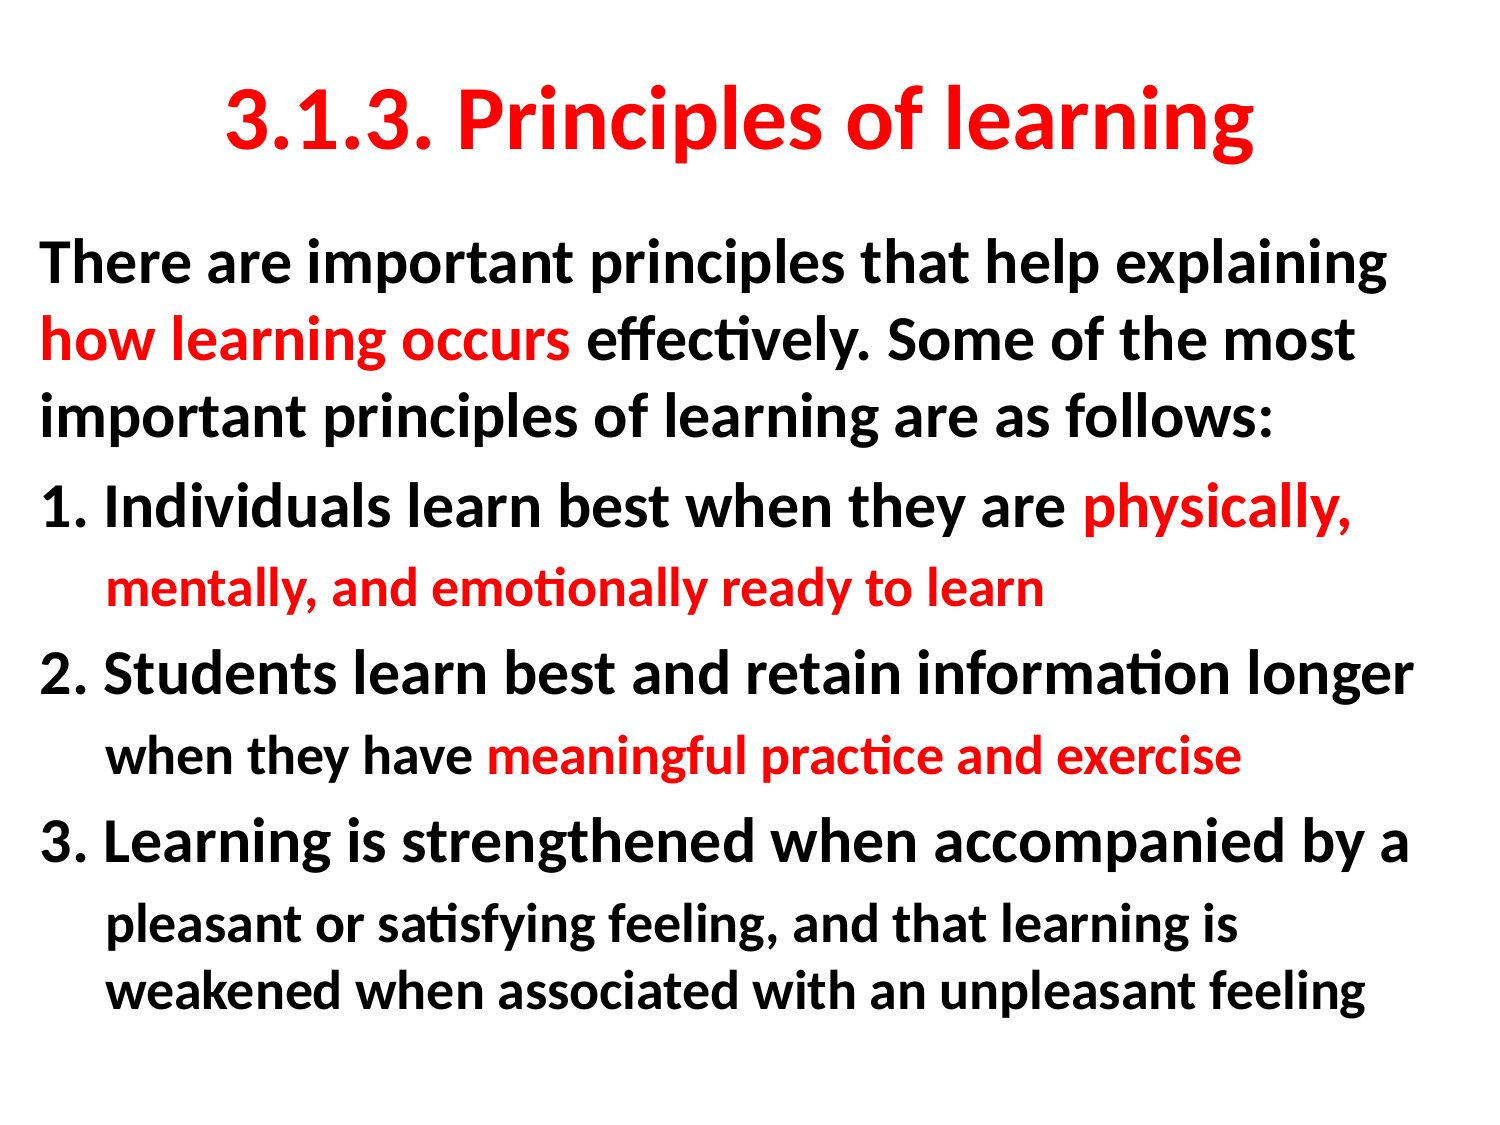

# 3.1.3. Principles of learning
There are important principles that help explaining how learning occurs effectively. Some of the most important principles of learning are as follows:
1. Individuals learn best when they are physically,
mentally, and emotionally ready to learn
2. Students learn best and retain information longer
when they have meaningful practice and exercise
3. Learning is strengthened when accompanied by a
pleasant or satisfying feeling, and that learning is weakened when associated with an unpleasant feeling